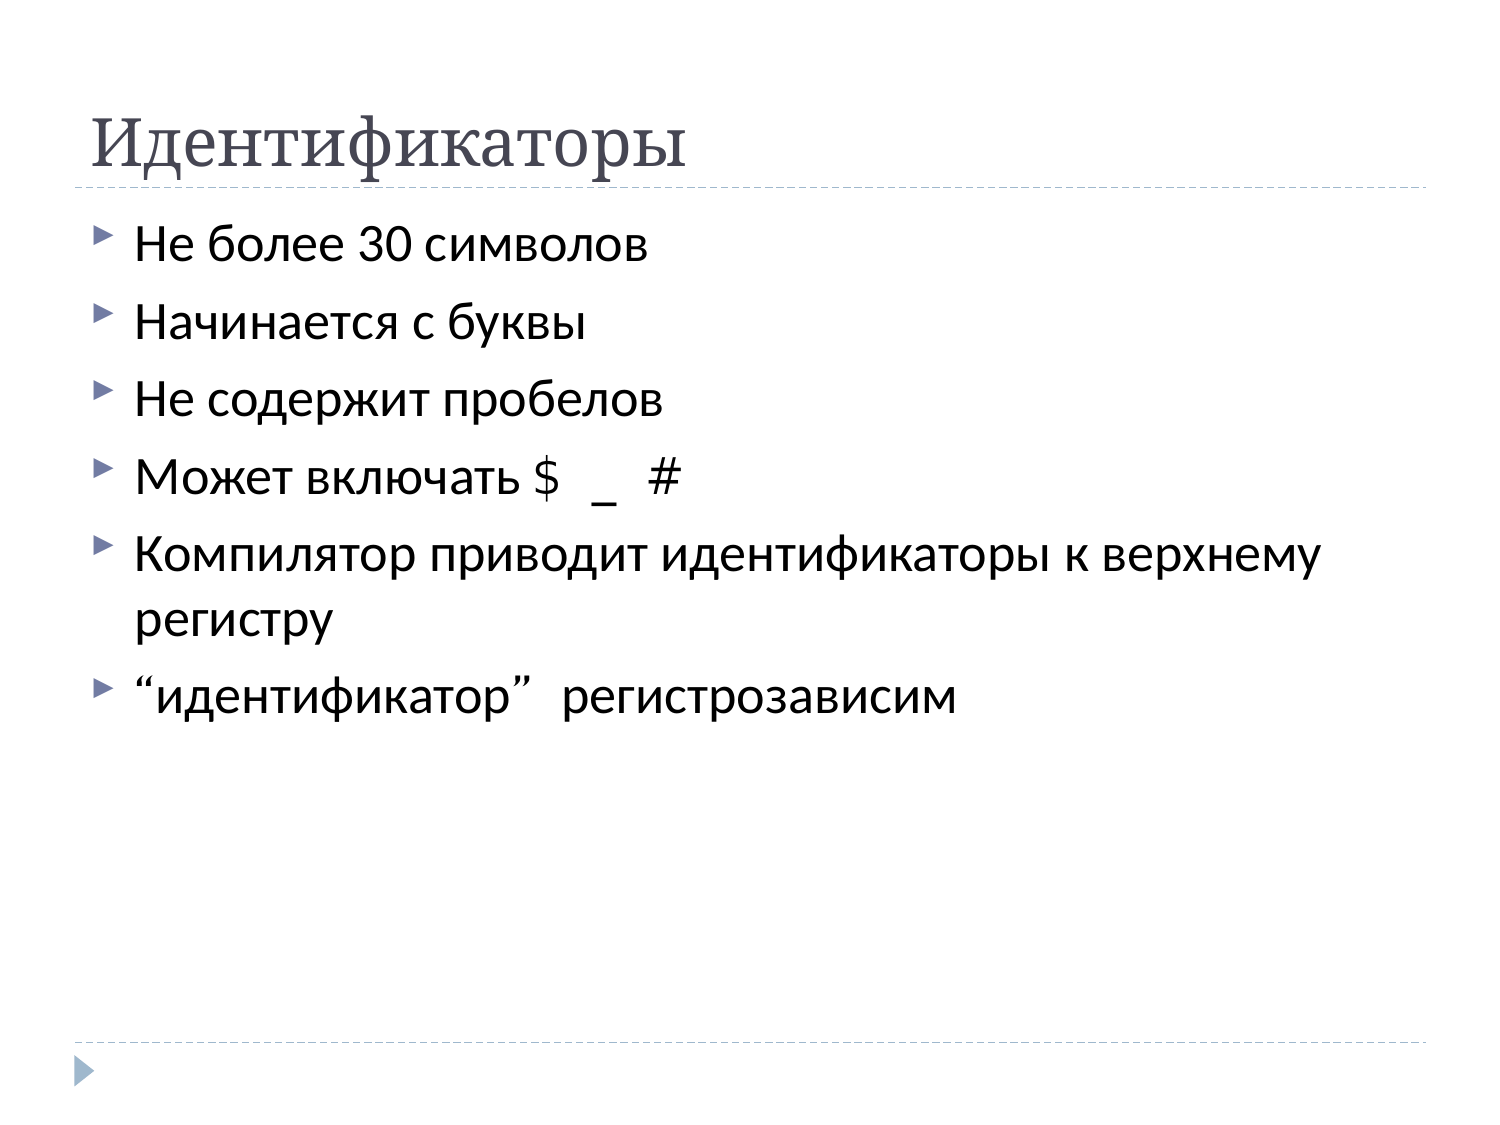

# Идентификаторы
Не более 30 символов
Начинается с буквы
Не содержит пробелов
Может включать $  _  #
Компилятор приводит идентификаторы к верхнему регистру
“идентификатор”  регистрозависим